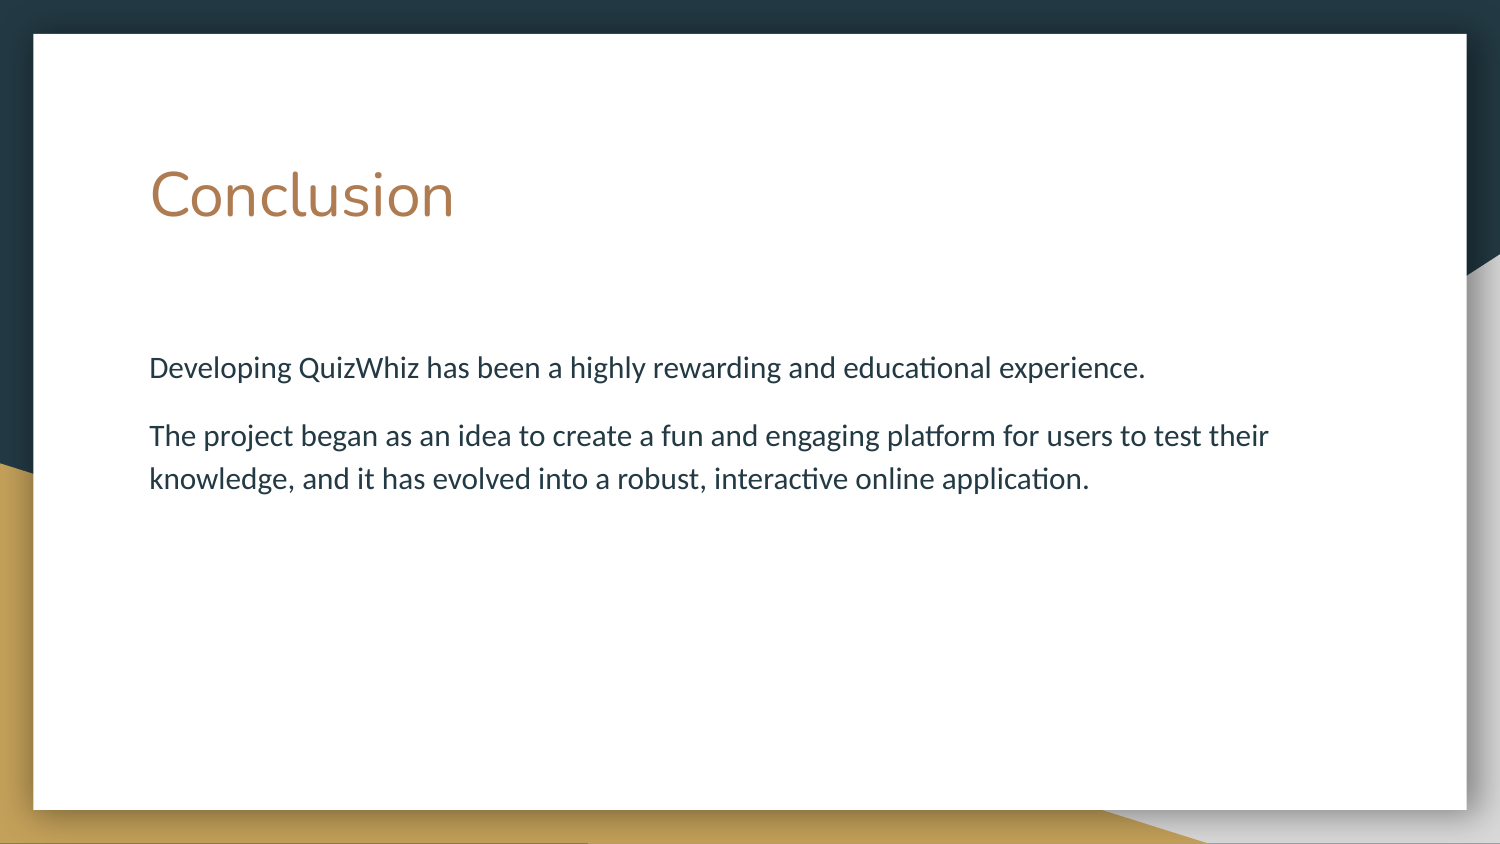

# Conclusion
Developing QuizWhiz has been a highly rewarding and educational experience.
The project began as an idea to create a fun and engaging platform for users to test their knowledge, and it has evolved into a robust, interactive online application.